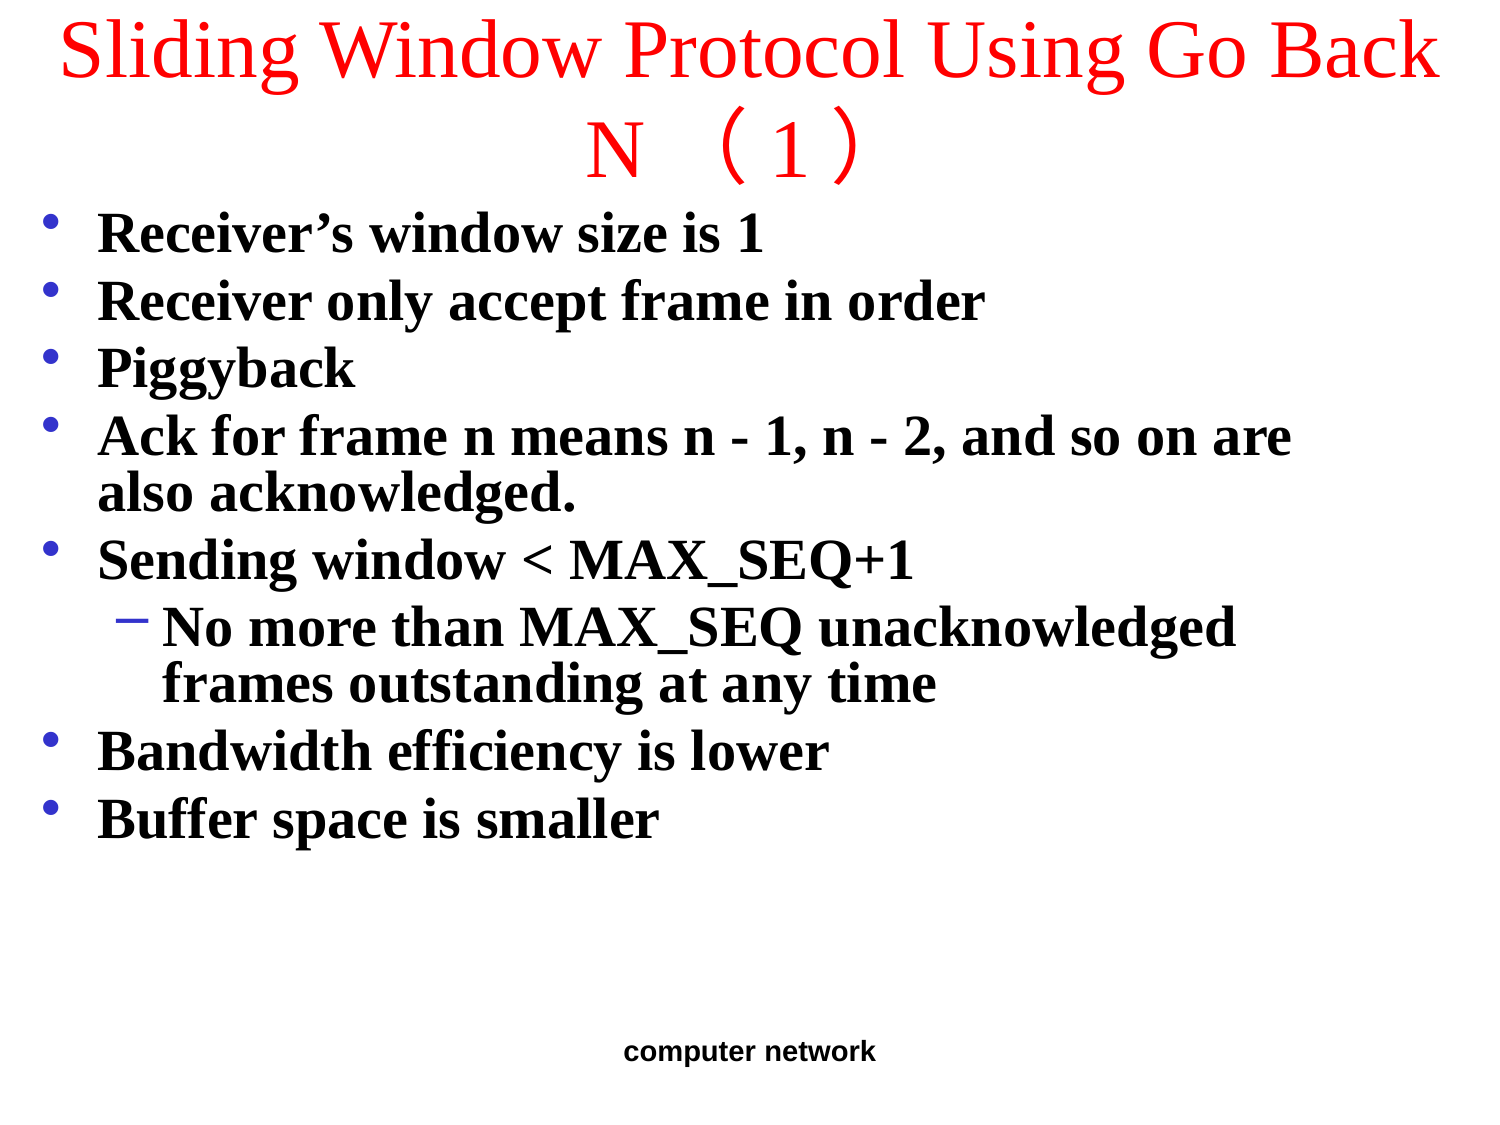

# Sliding Window Protocol Using Go Back N（1）
Receiver’s window size is 1
Receiver only accept frame in order
Piggyback
Ack for frame n means n - 1, n - 2, and so on are also acknowledged.
Sending window < MAX_SEQ+1
No more than MAX_SEQ unacknowledged frames outstanding at any time
Bandwidth efficiency is lower
Buffer space is smaller

computer network
53